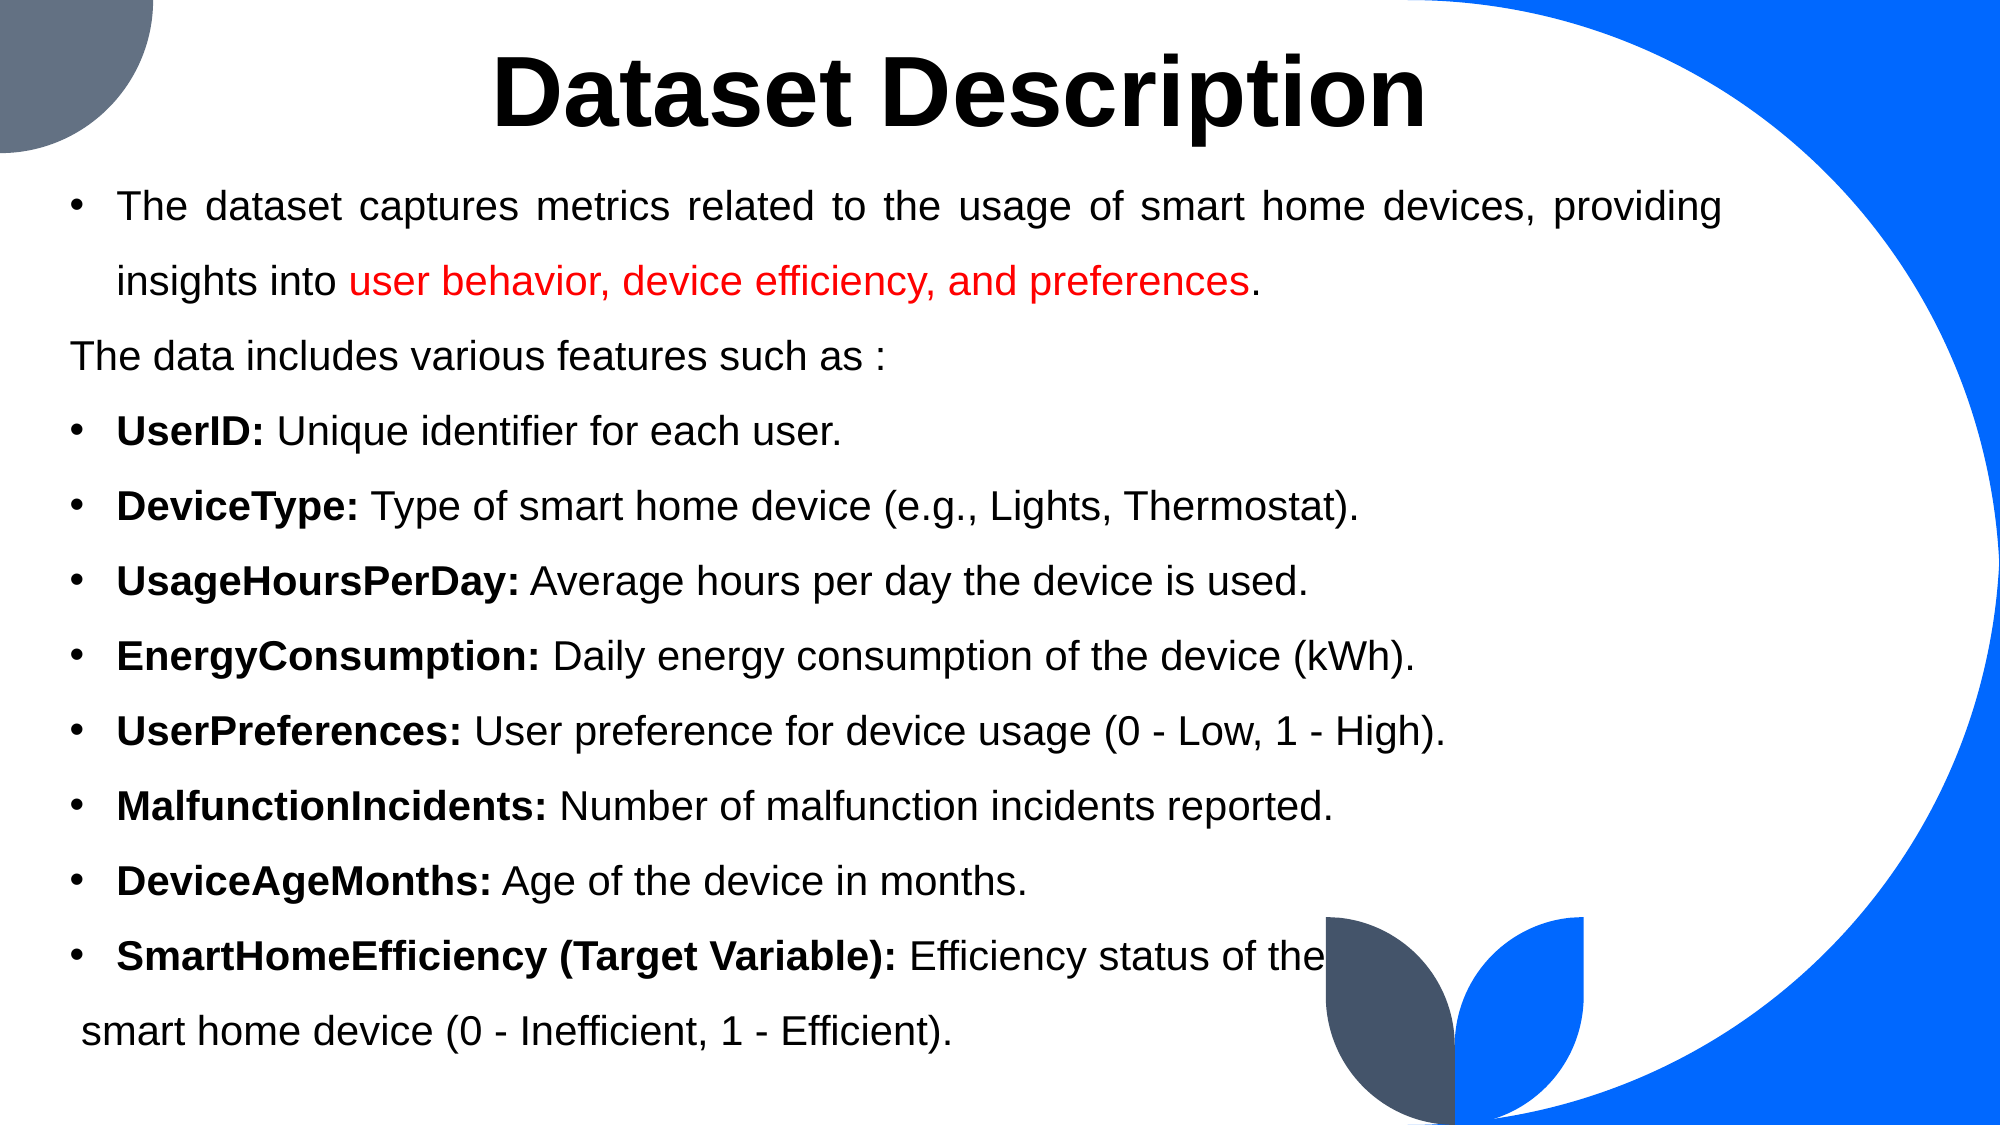

# Dataset Description
The dataset captures metrics related to the usage of smart home devices, providing insights into user behavior, device efficiency, and preferences.
The data includes various features such as :
UserID: Unique identifier for each user.
DeviceType: Type of smart home device (e.g., Lights, Thermostat).
UsageHoursPerDay: Average hours per day the device is used.
EnergyConsumption: Daily energy consumption of the device (kWh).
UserPreferences: User preference for device usage (0 - Low, 1 - High).
MalfunctionIncidents: Number of malfunction incidents reported.
DeviceAgeMonths: Age of the device in months.
SmartHomeEfficiency (Target Variable): Efficiency status of the
 smart home device (0 - Inefficient, 1 - Efficient).